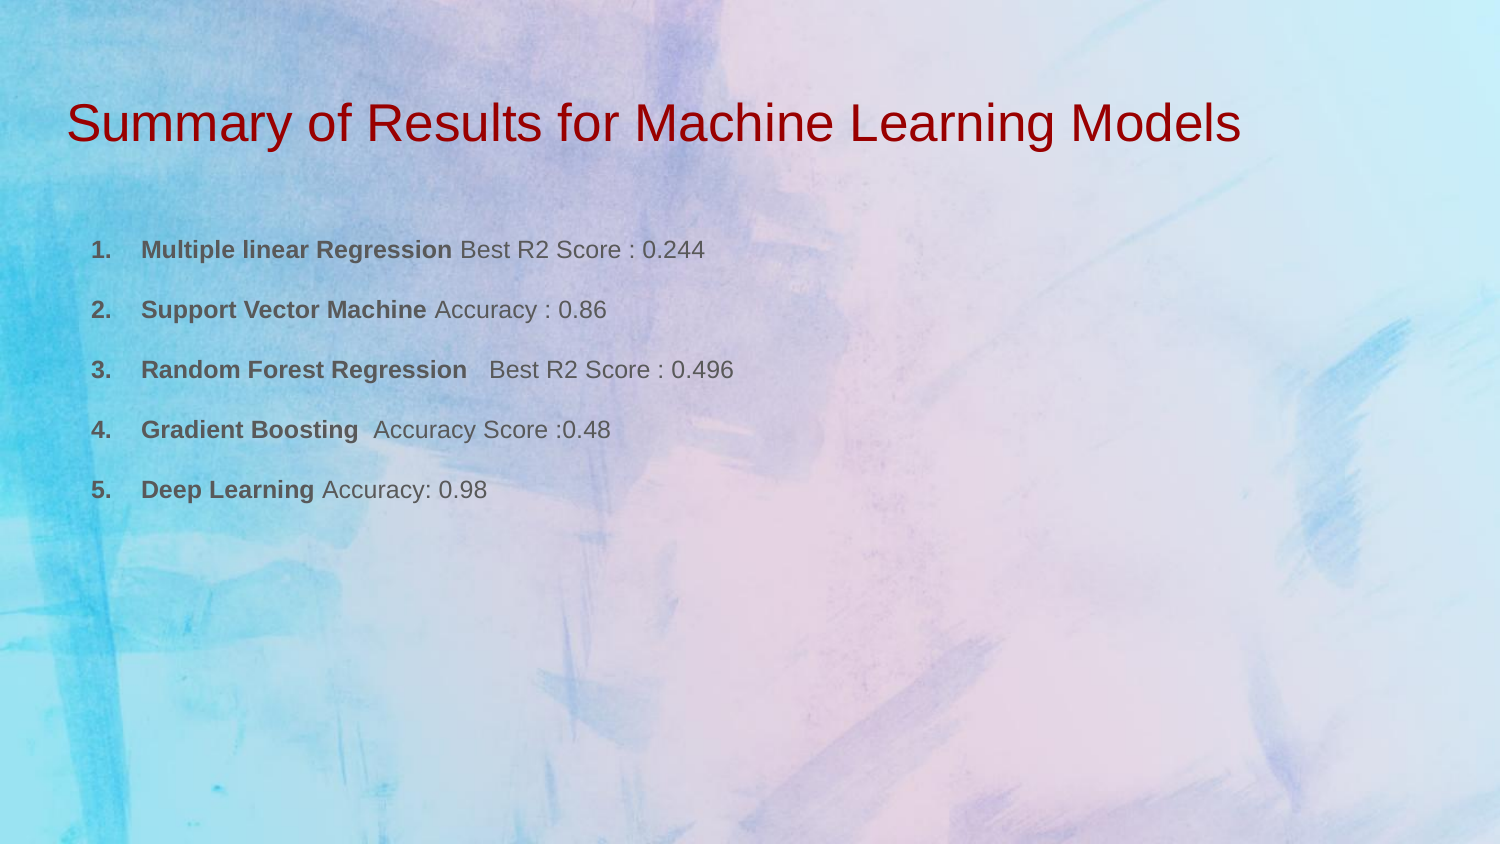

# Summary of Results for Machine Learning Models
Multiple linear Regression Best R2 Score : 0.244
Support Vector Machine Accuracy : 0.86
Random Forest Regression   Best R2 Score : 0.496
Gradient Boosting  Accuracy Score :0.48
Deep Learning Accuracy: 0.98